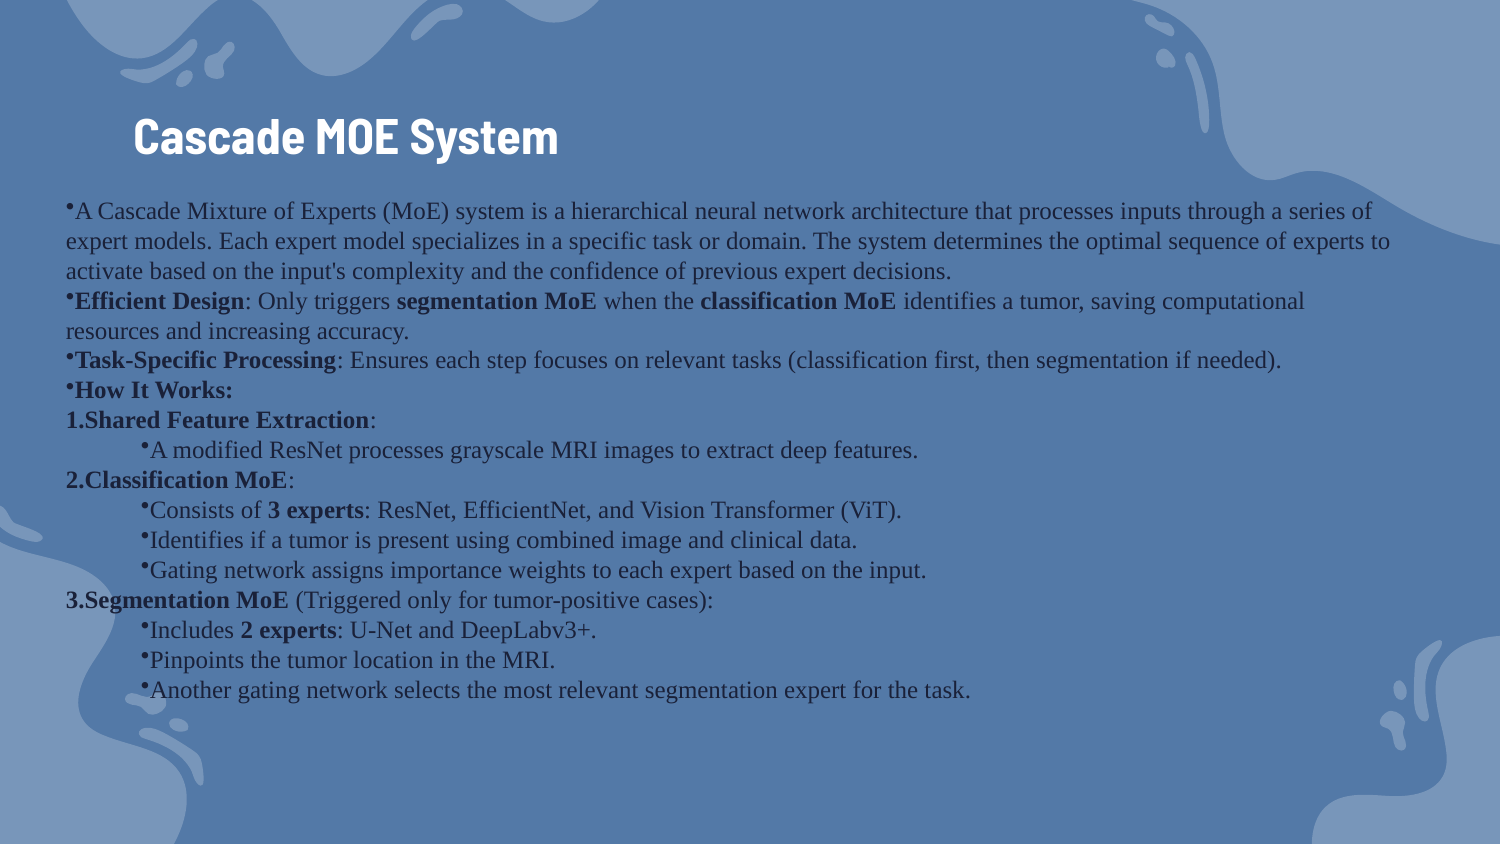

# Cascade MOE System
A Cascade Mixture of Experts (MoE) system is a hierarchical neural network architecture that processes inputs through a series of expert models. Each expert model specializes in a specific task or domain. The system determines the optimal sequence of experts to activate based on the input's complexity and the confidence of previous expert decisions.
Efficient Design: Only triggers segmentation MoE when the classification MoE identifies a tumor, saving computational resources and increasing accuracy.
Task-Specific Processing: Ensures each step focuses on relevant tasks (classification first, then segmentation if needed).
How It Works:
Shared Feature Extraction:
A modified ResNet processes grayscale MRI images to extract deep features.
Classification MoE:
Consists of 3 experts: ResNet, EfficientNet, and Vision Transformer (ViT).
Identifies if a tumor is present using combined image and clinical data.
Gating network assigns importance weights to each expert based on the input.
Segmentation MoE (Triggered only for tumor-positive cases):
Includes 2 experts: U-Net and DeepLabv3+.
Pinpoints the tumor location in the MRI.
Another gating network selects the most relevant segmentation expert for the task.